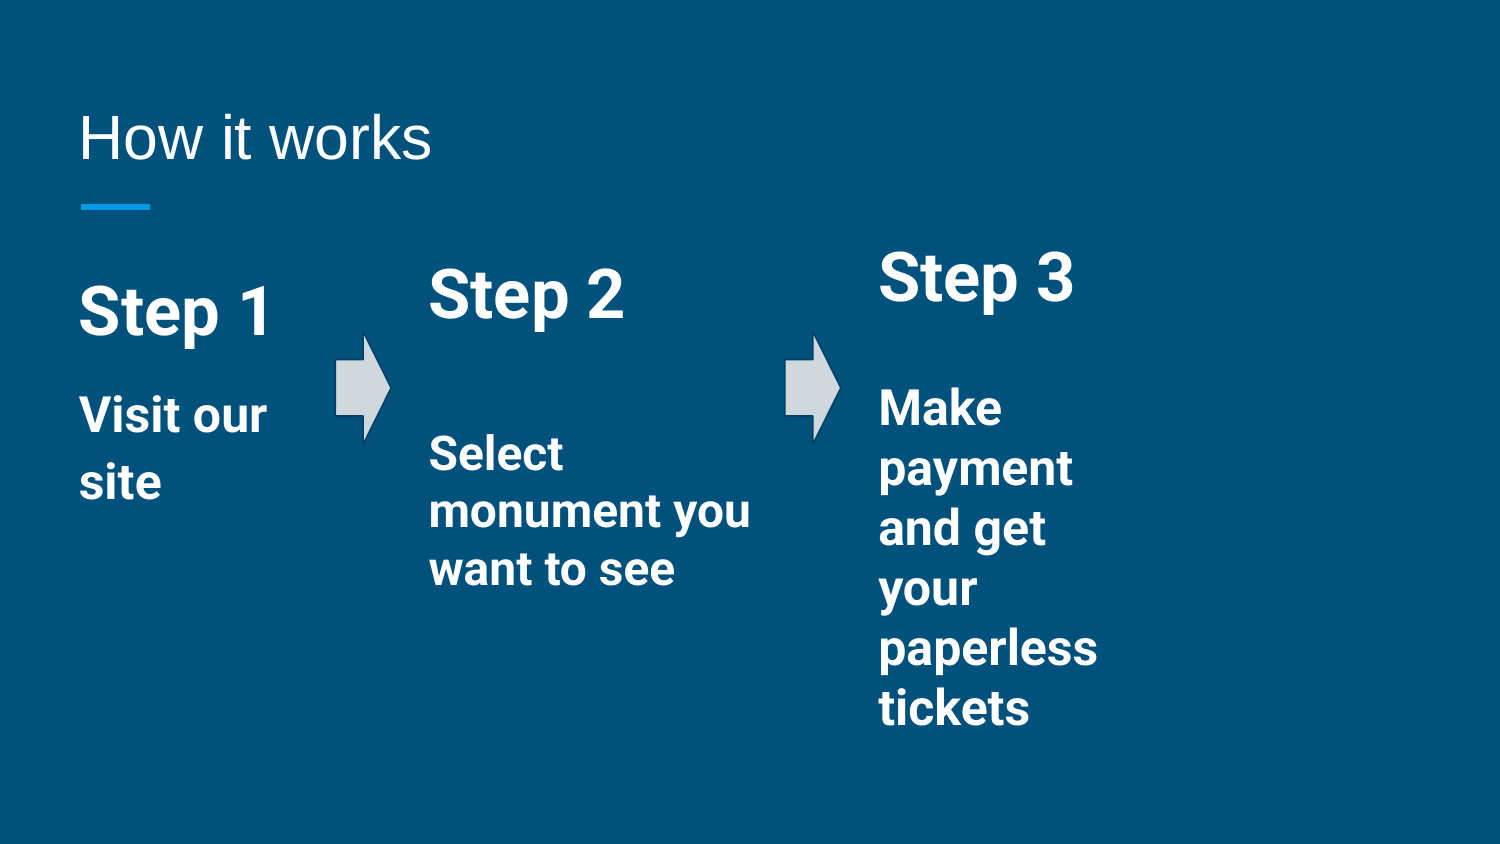

# How it works
Step 3

Make payment and get your paperless tickets
Step 2

Select monument you want to see
Step 1
Visit our site